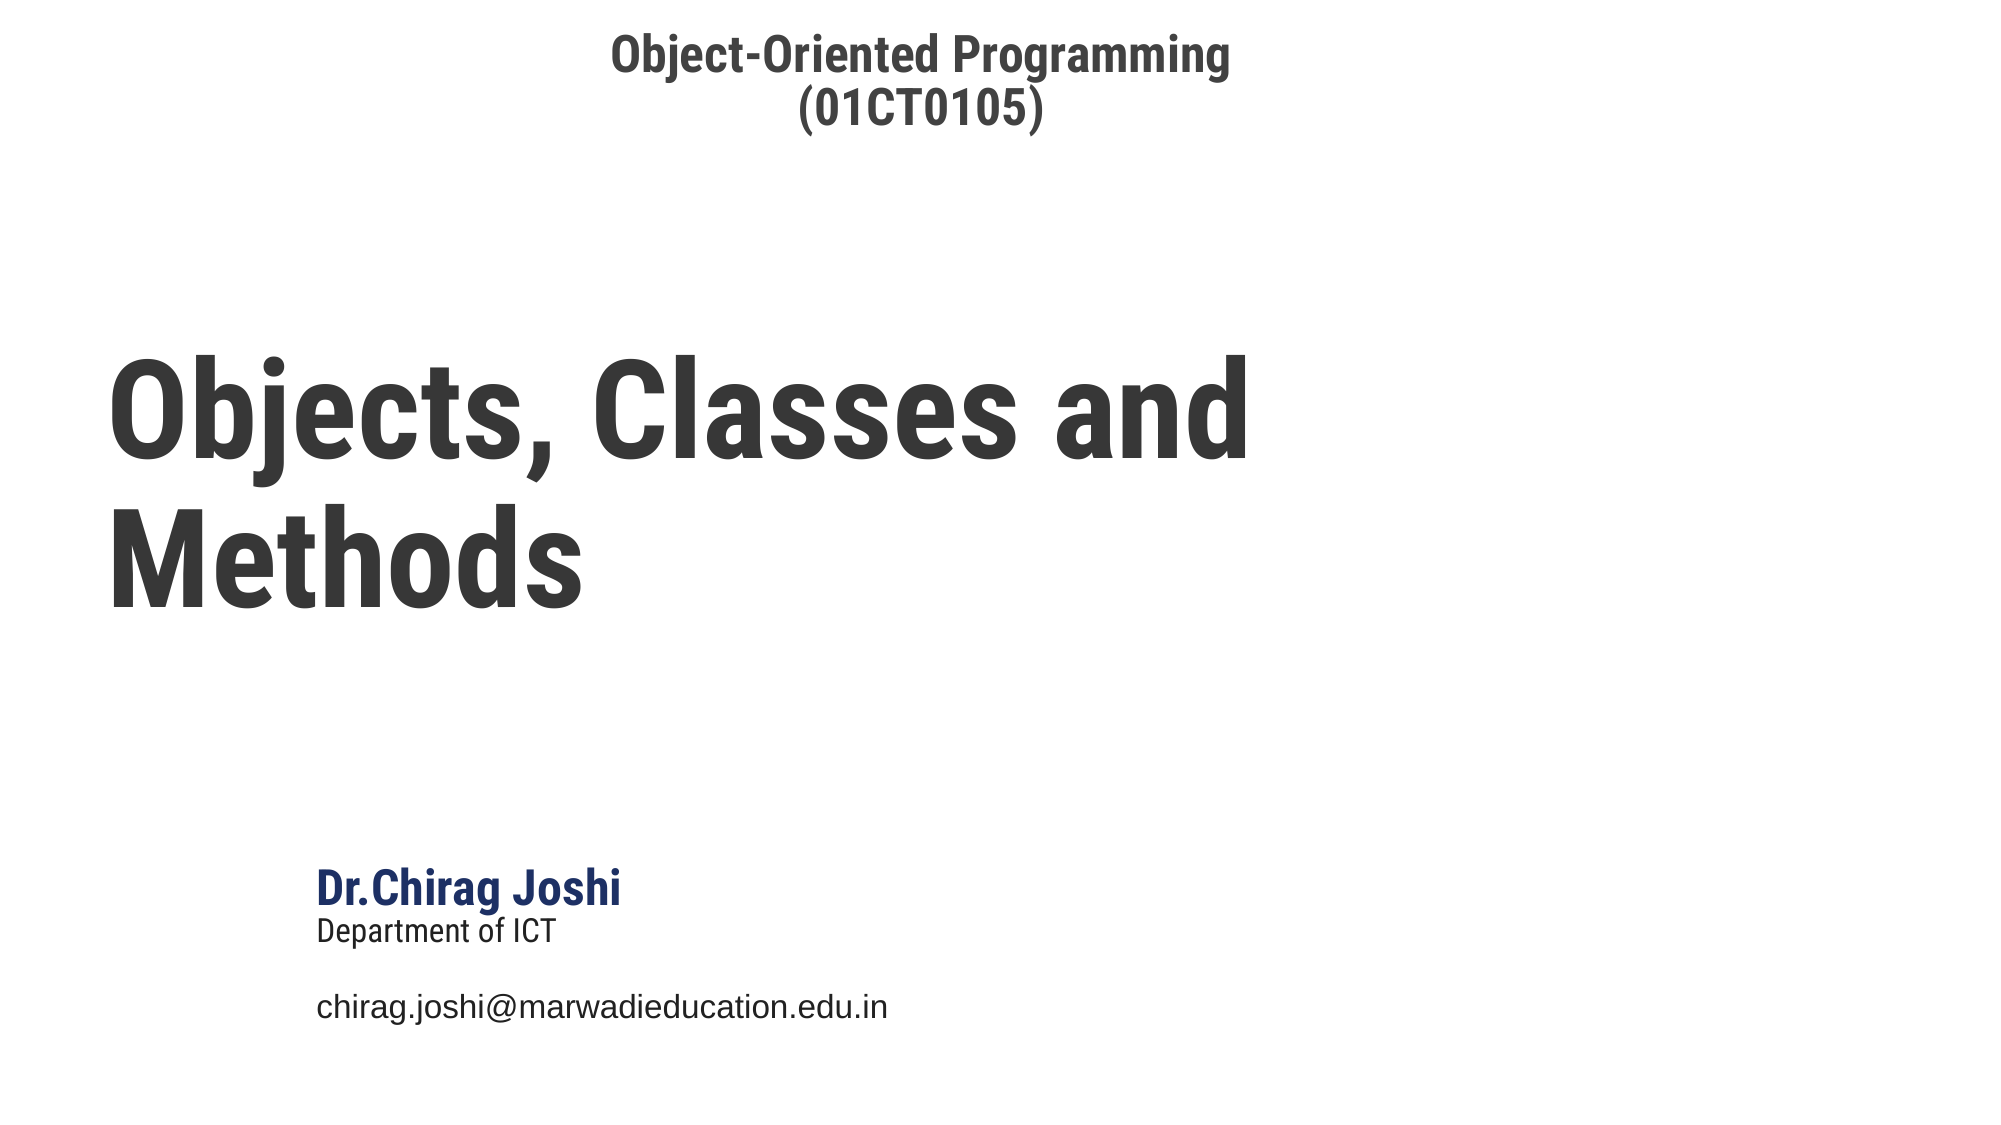

Object-Oriented Programming
3140705
Object-Oriented Programming
(01CT0105)
# Objects, Classes and Methods
Dr.Chirag Joshi
Department of ICT
chirag.joshi@marwadieducation.edu.in